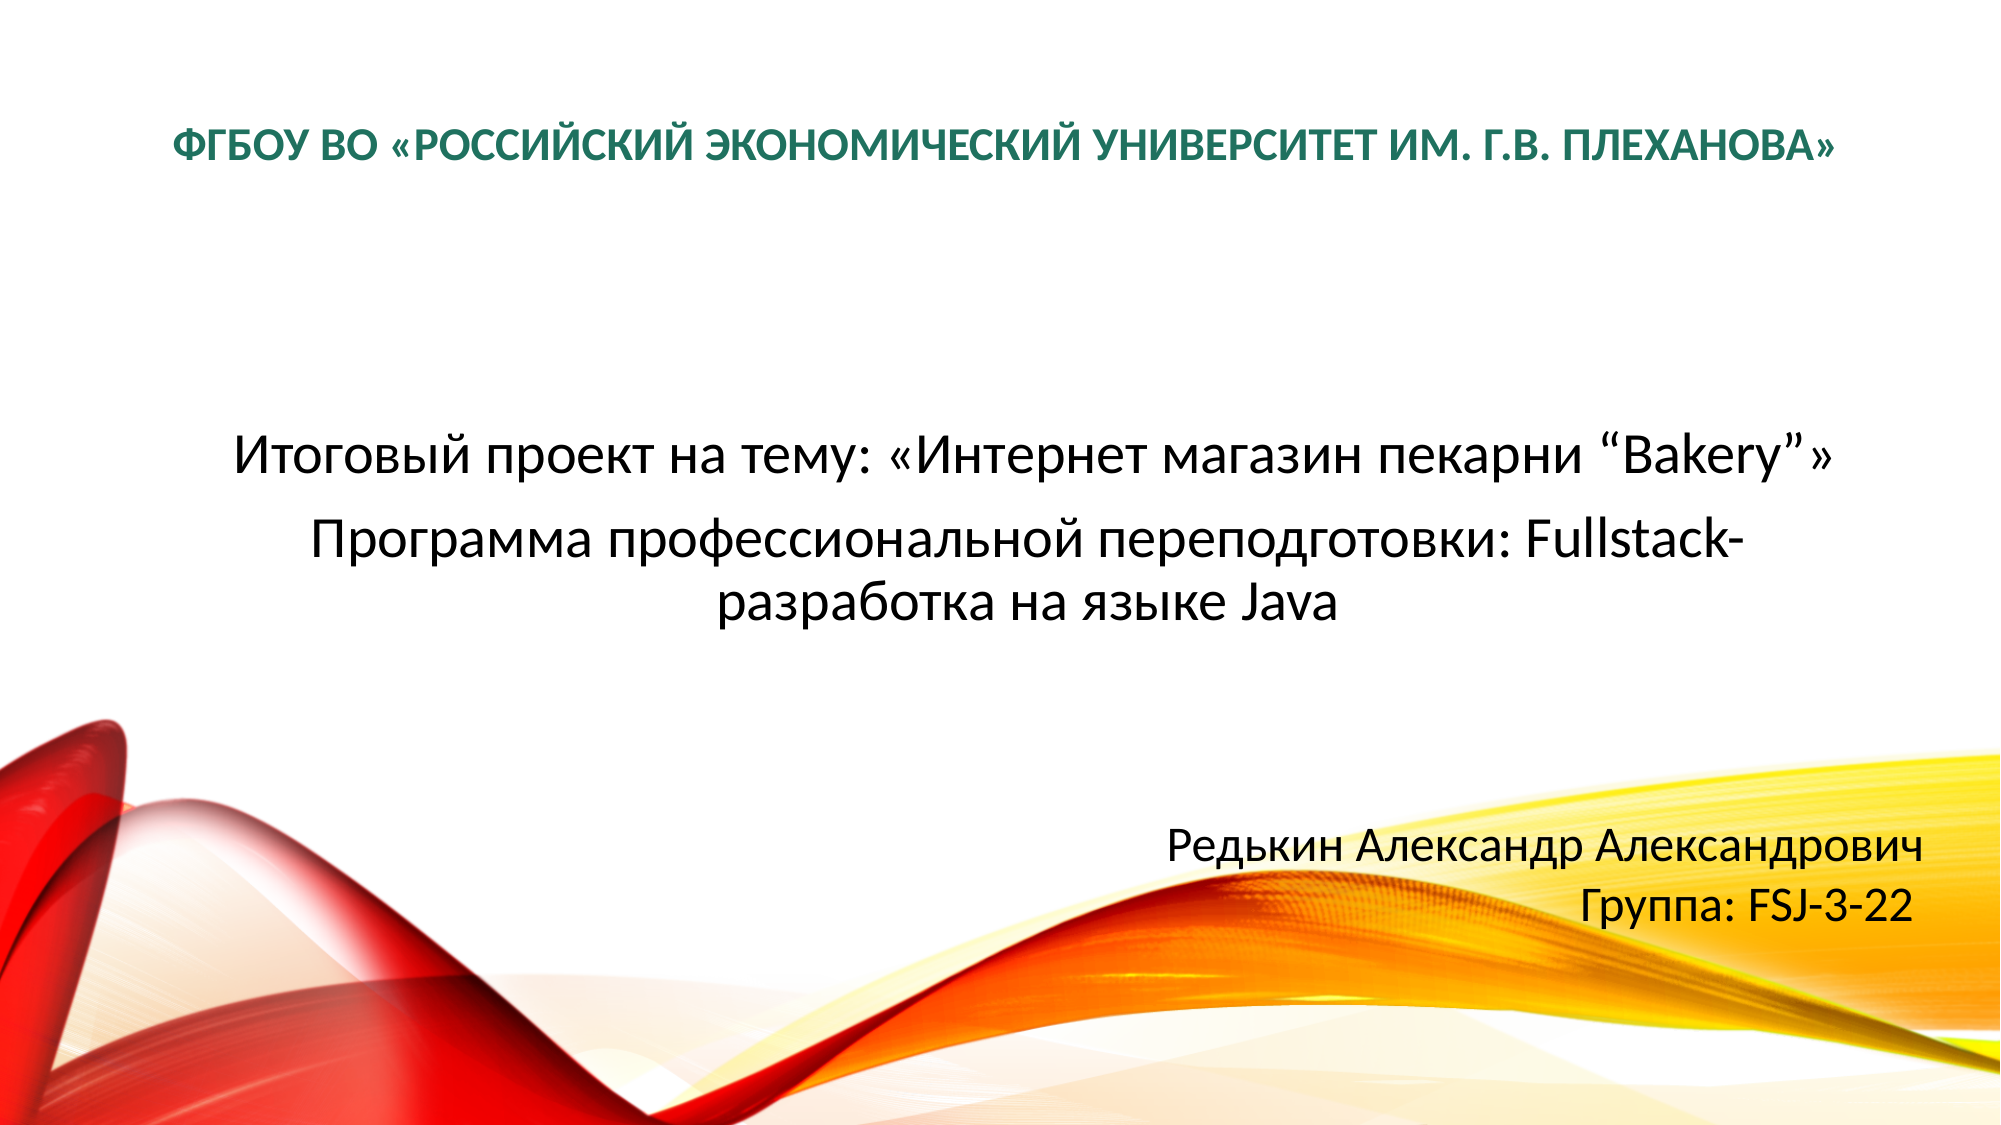

# ФГБОУ ВО «Российский экономический университет им. Г.В. Плеханова»

 Итоговый проект на тему: «Интернет магазин пекарни “Bakery”»
Программа профессиональной переподготовки: Fullstack-разработка на языке Java

 Редькин Александр Александрович
Группа: FSJ-3-22